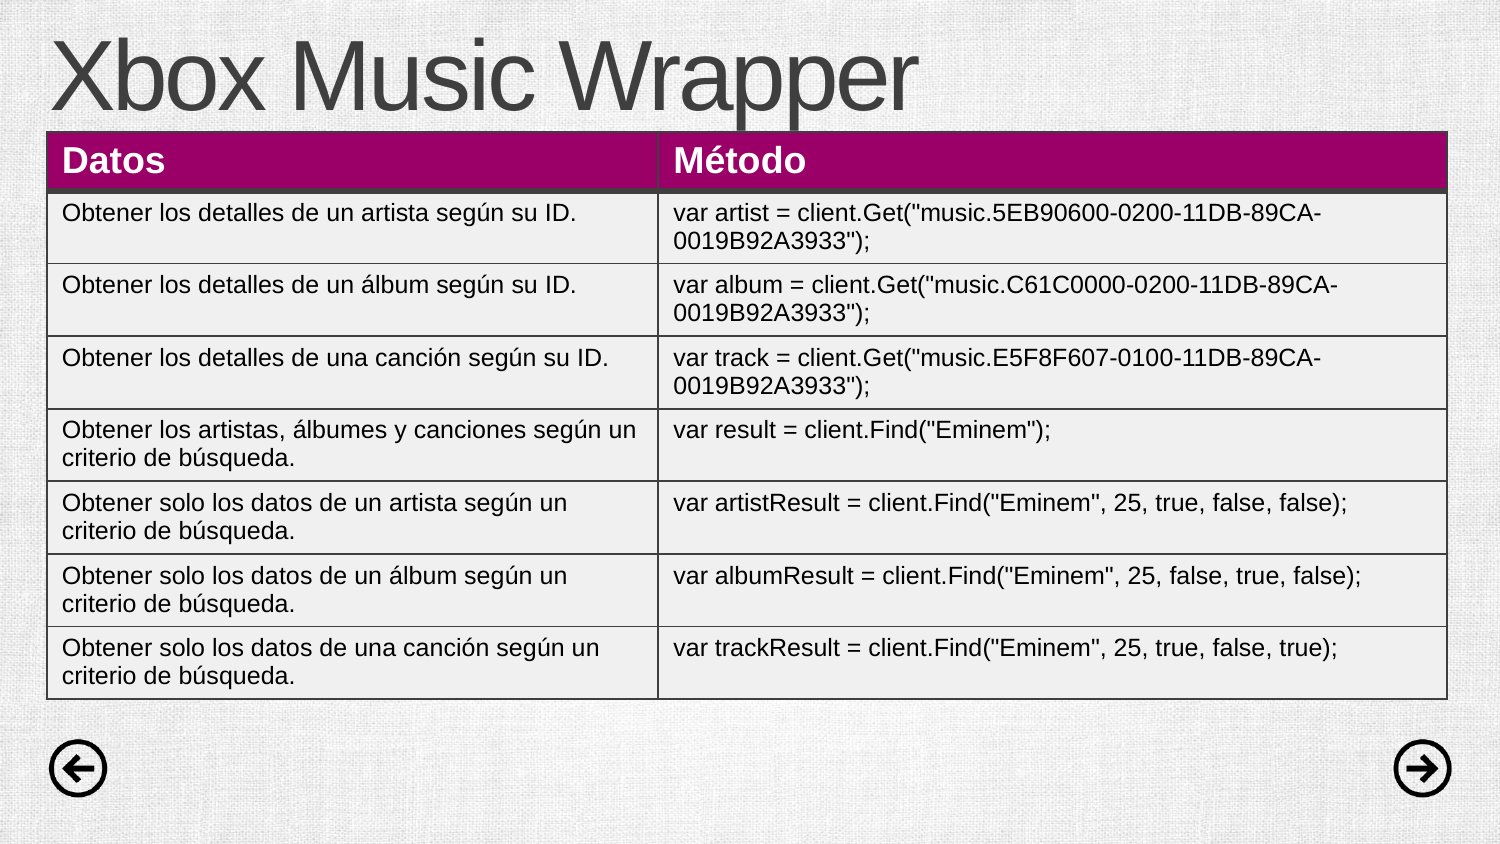

# Xbox Music Wrapper
| Datos | Método |
| --- | --- |
| Obtener los detalles de un artista según su ID. | var artist = client.Get("music.5EB90600-0200-11DB-89CA-0019B92A3933"); |
| Obtener los detalles de un álbum según su ID. | var album = client.Get("music.C61C0000-0200-11DB-89CA-0019B92A3933"); |
| Obtener los detalles de una canción según su ID. | var track = client.Get("music.E5F8F607-0100-11DB-89CA-0019B92A3933"); |
| Obtener los artistas, álbumes y canciones según un criterio de búsqueda. | var result = client.Find("Eminem"); |
| Obtener solo los datos de un artista según un criterio de búsqueda. | var artistResult = client.Find("Eminem", 25, true, false, false); |
| Obtener solo los datos de un álbum según un criterio de búsqueda. | var albumResult = client.Find("Eminem", 25, false, true, false); |
| Obtener solo los datos de una canción según un criterio de búsqueda. | var trackResult = client.Find("Eminem", 25, true, false, true); |